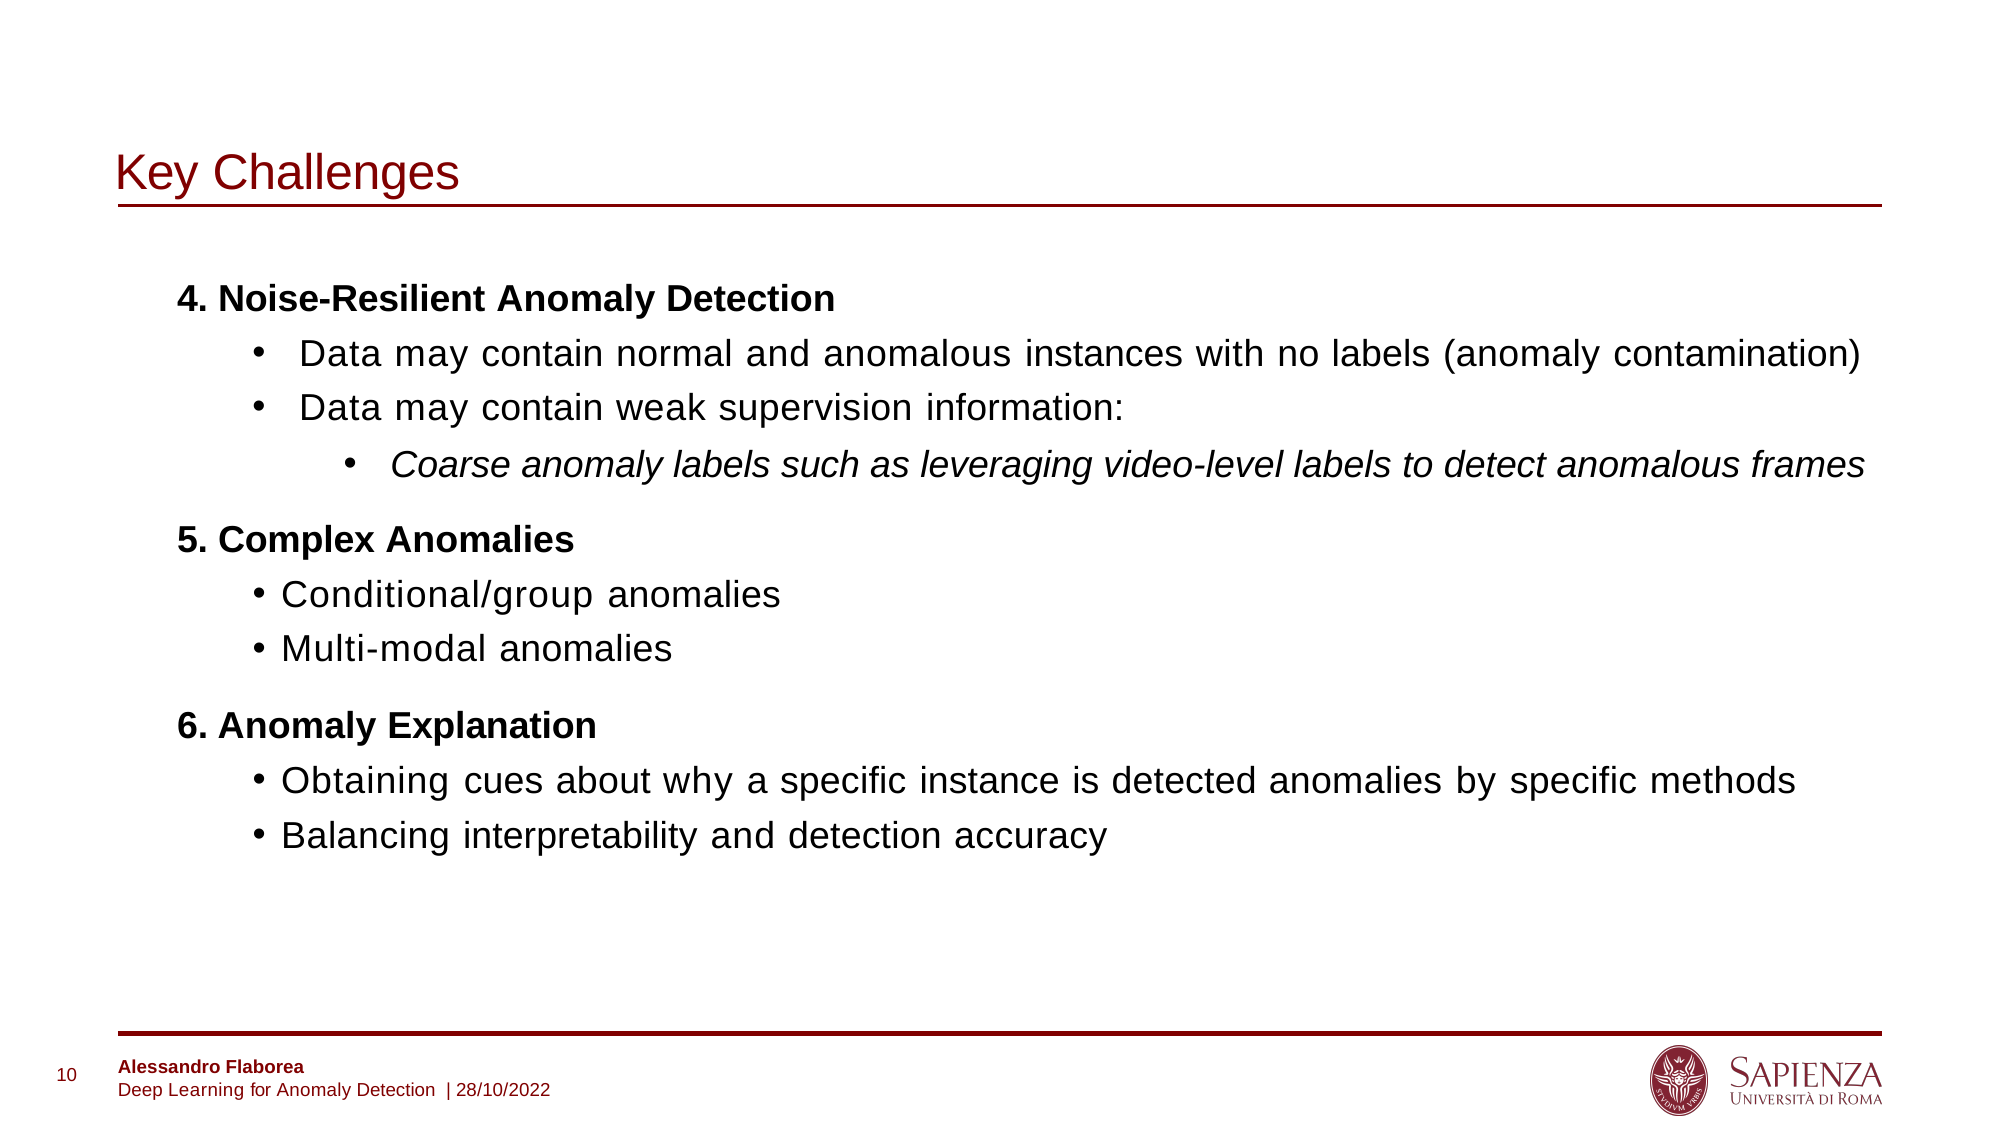

# Key Challenges
4. Noise-Resilient Anomaly Detection
Data may contain normal and anomalous instances with no labels (anomaly contamination)
Data may contain weak supervision information:
Coarse anomaly labels such as leveraging video-level labels to detect anomalous frames
5. Complex Anomalies
Conditional/group anomalies
Multi-modal anomalies
6. Anomaly Explanation
Obtaining cues about why a specific instance is detected anomalies by specific methods
Balancing interpretability and detection accuracy
10